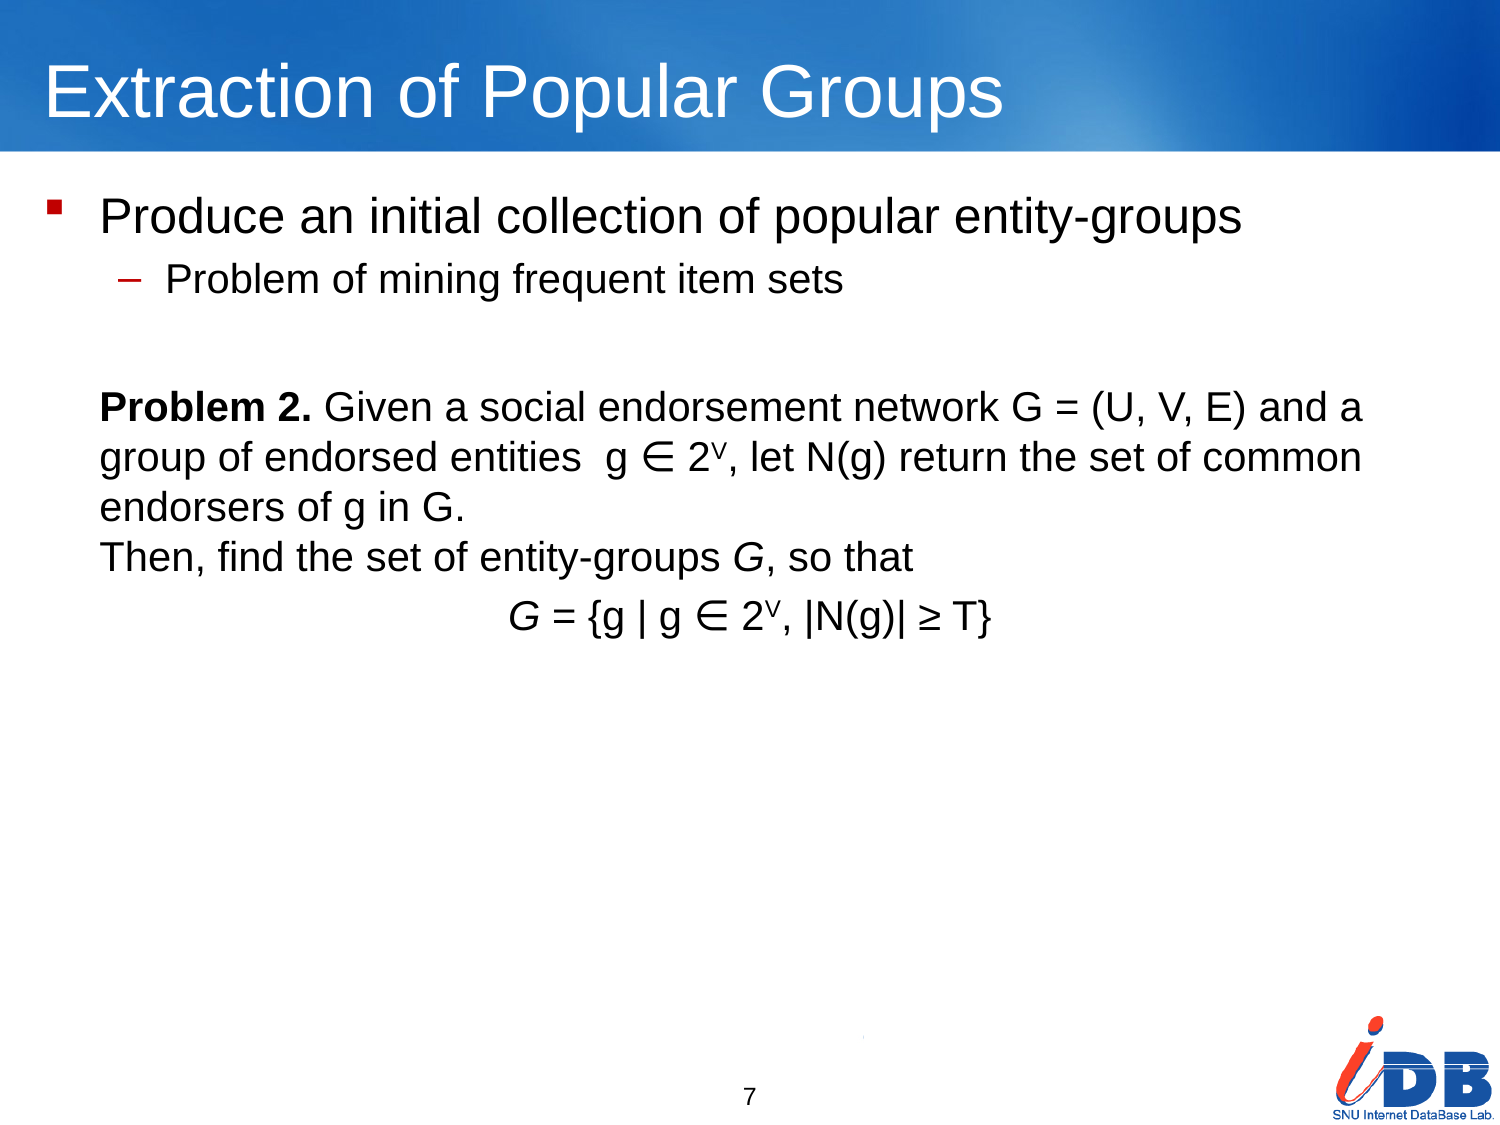

# Extraction of Popular Groups
Produce an initial collection of popular entity-groups
Problem of mining frequent item sets

	Problem 2. Given a social endorsement network G = (U, V, E) and a group of endorsed entities  g ∈ 2V, let N(g) return the set of common endorsers of g in G.
Then, find the set of entity-groups G, so that
G = {g | g ∈ 2V, |N(g)| ≥ T}

7